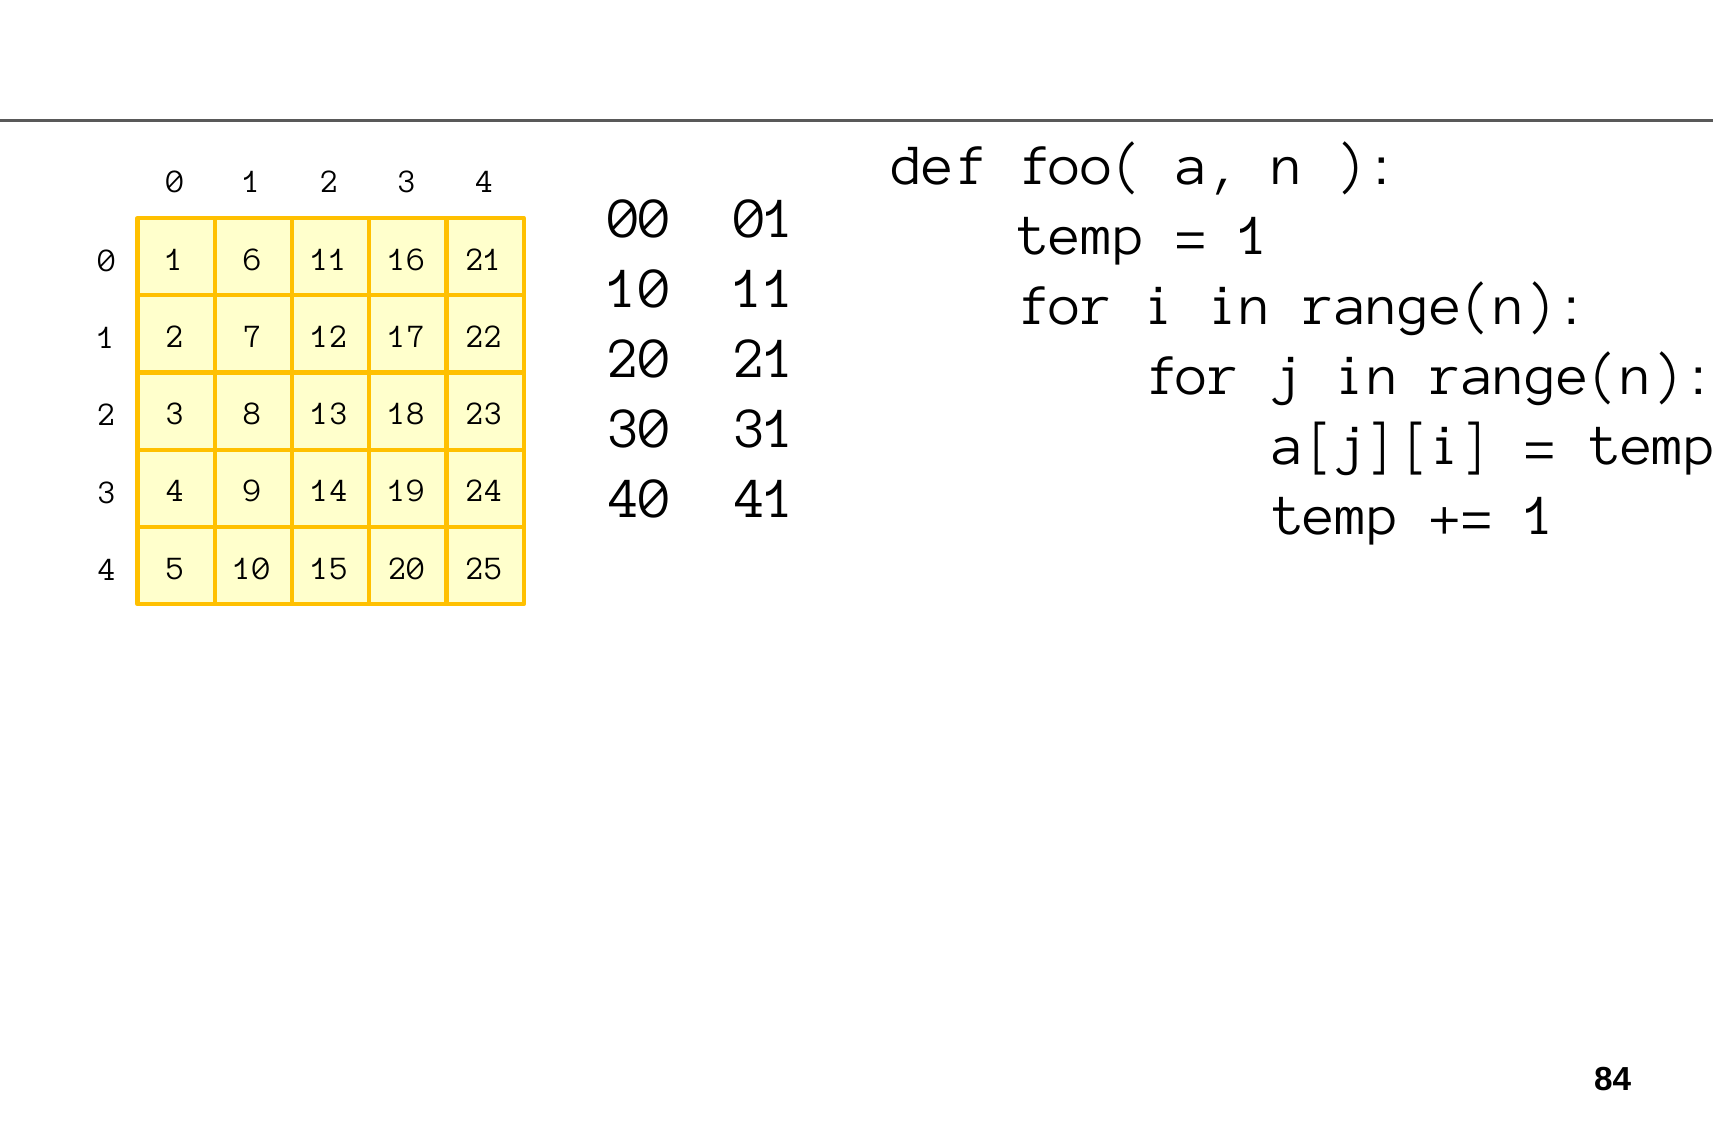

def foo( a, n ):
    temp = 1
    for i in range(n):
        for j in range(n):
            a[j][i] = temp
            temp += 1

0
1
2
3
4
01
11
21
31
41
00
10
20
30
40
1
6
11
16
21
0
2
7
12
17
22
1
3
8
13
18
23
2
4
9
14
19
24
3
5
10
15
20
25
4